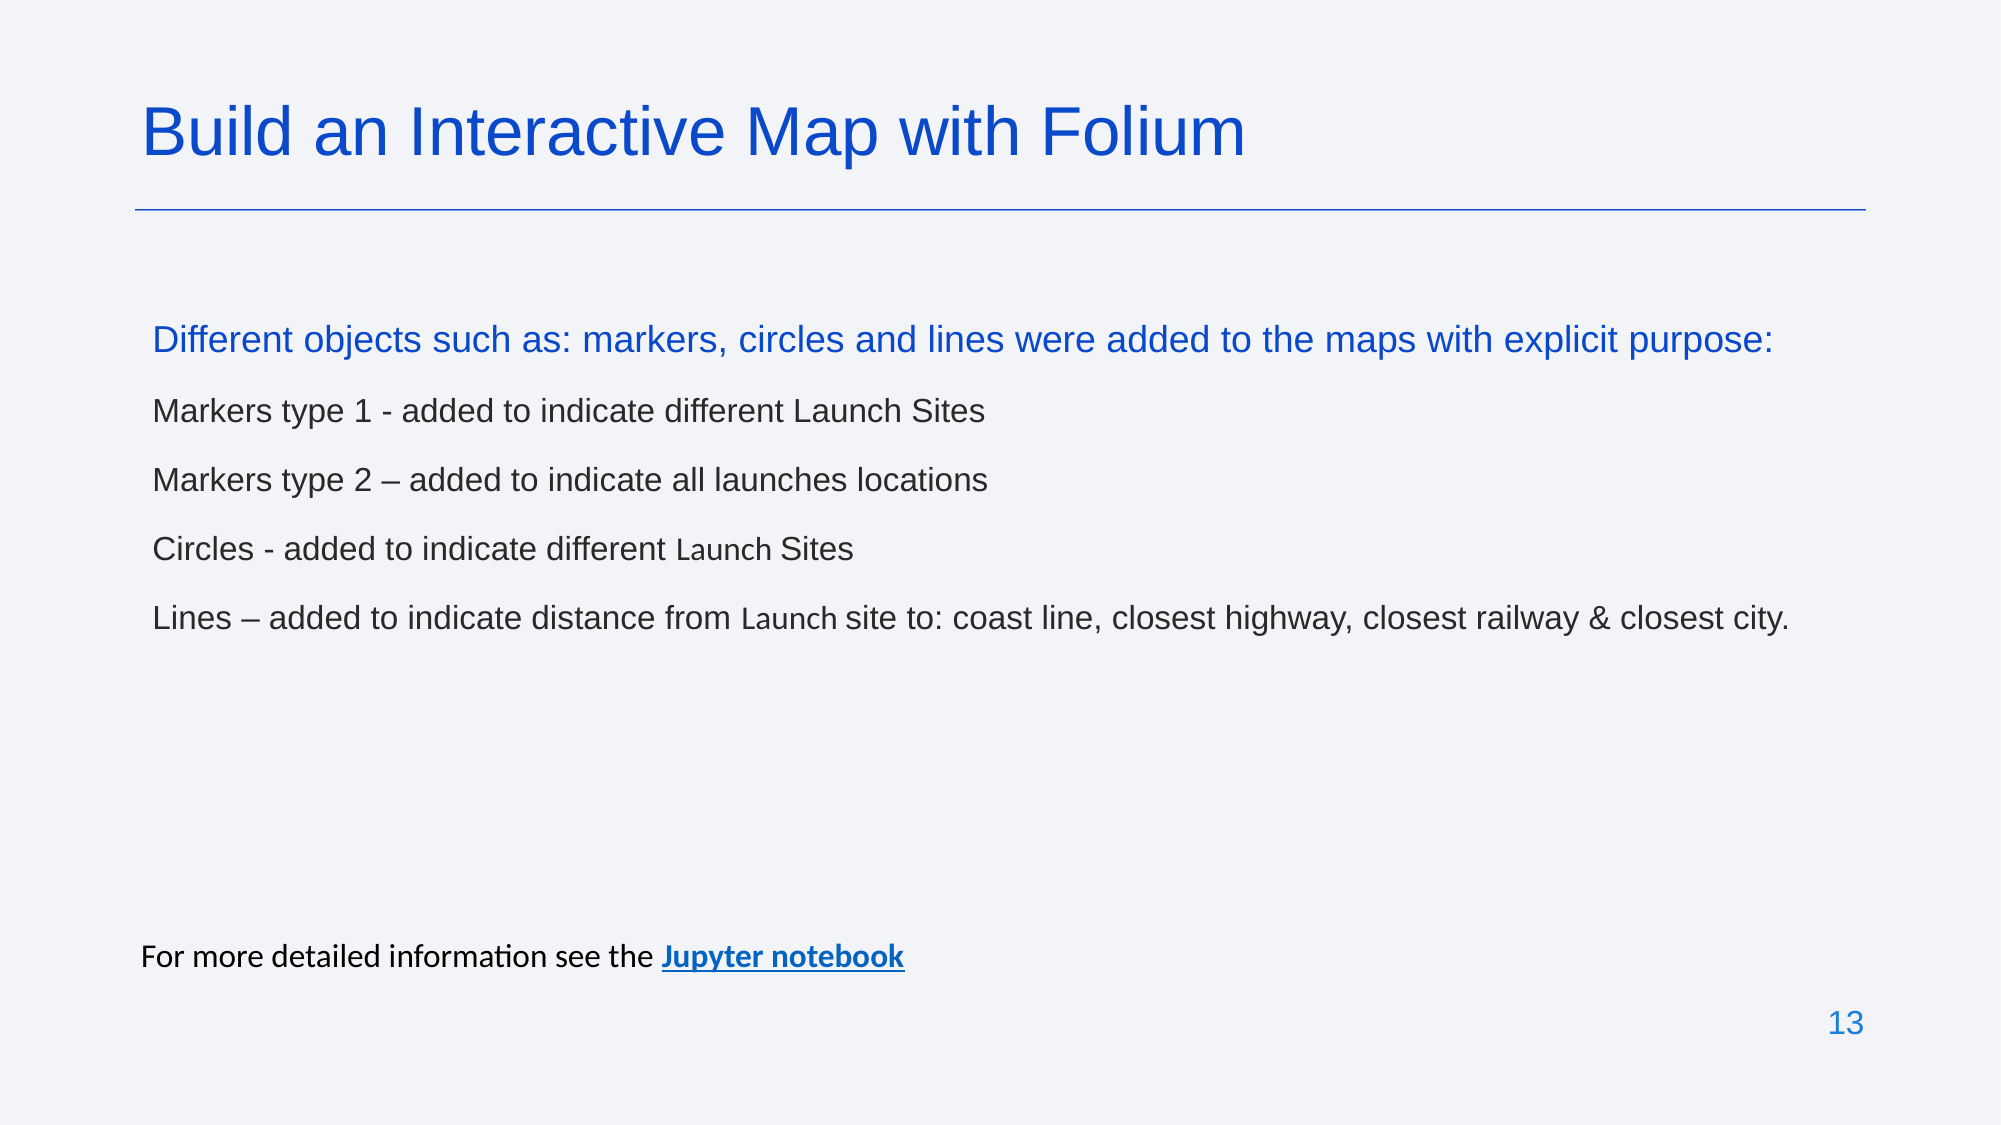

Build an Interactive Map with Folium
Different objects such as: markers, circles and lines were added to the maps with explicit purpose:
Markers type 1 - added to indicate different Launch Sites
Markers type 2 – added to indicate all launches locations
Circles - added to indicate different Launch Sites
Lines – added to indicate distance from Launch site to: coast line, closest highway, closest railway & closest city.

For more detailed information see the Jupyter notebook

13